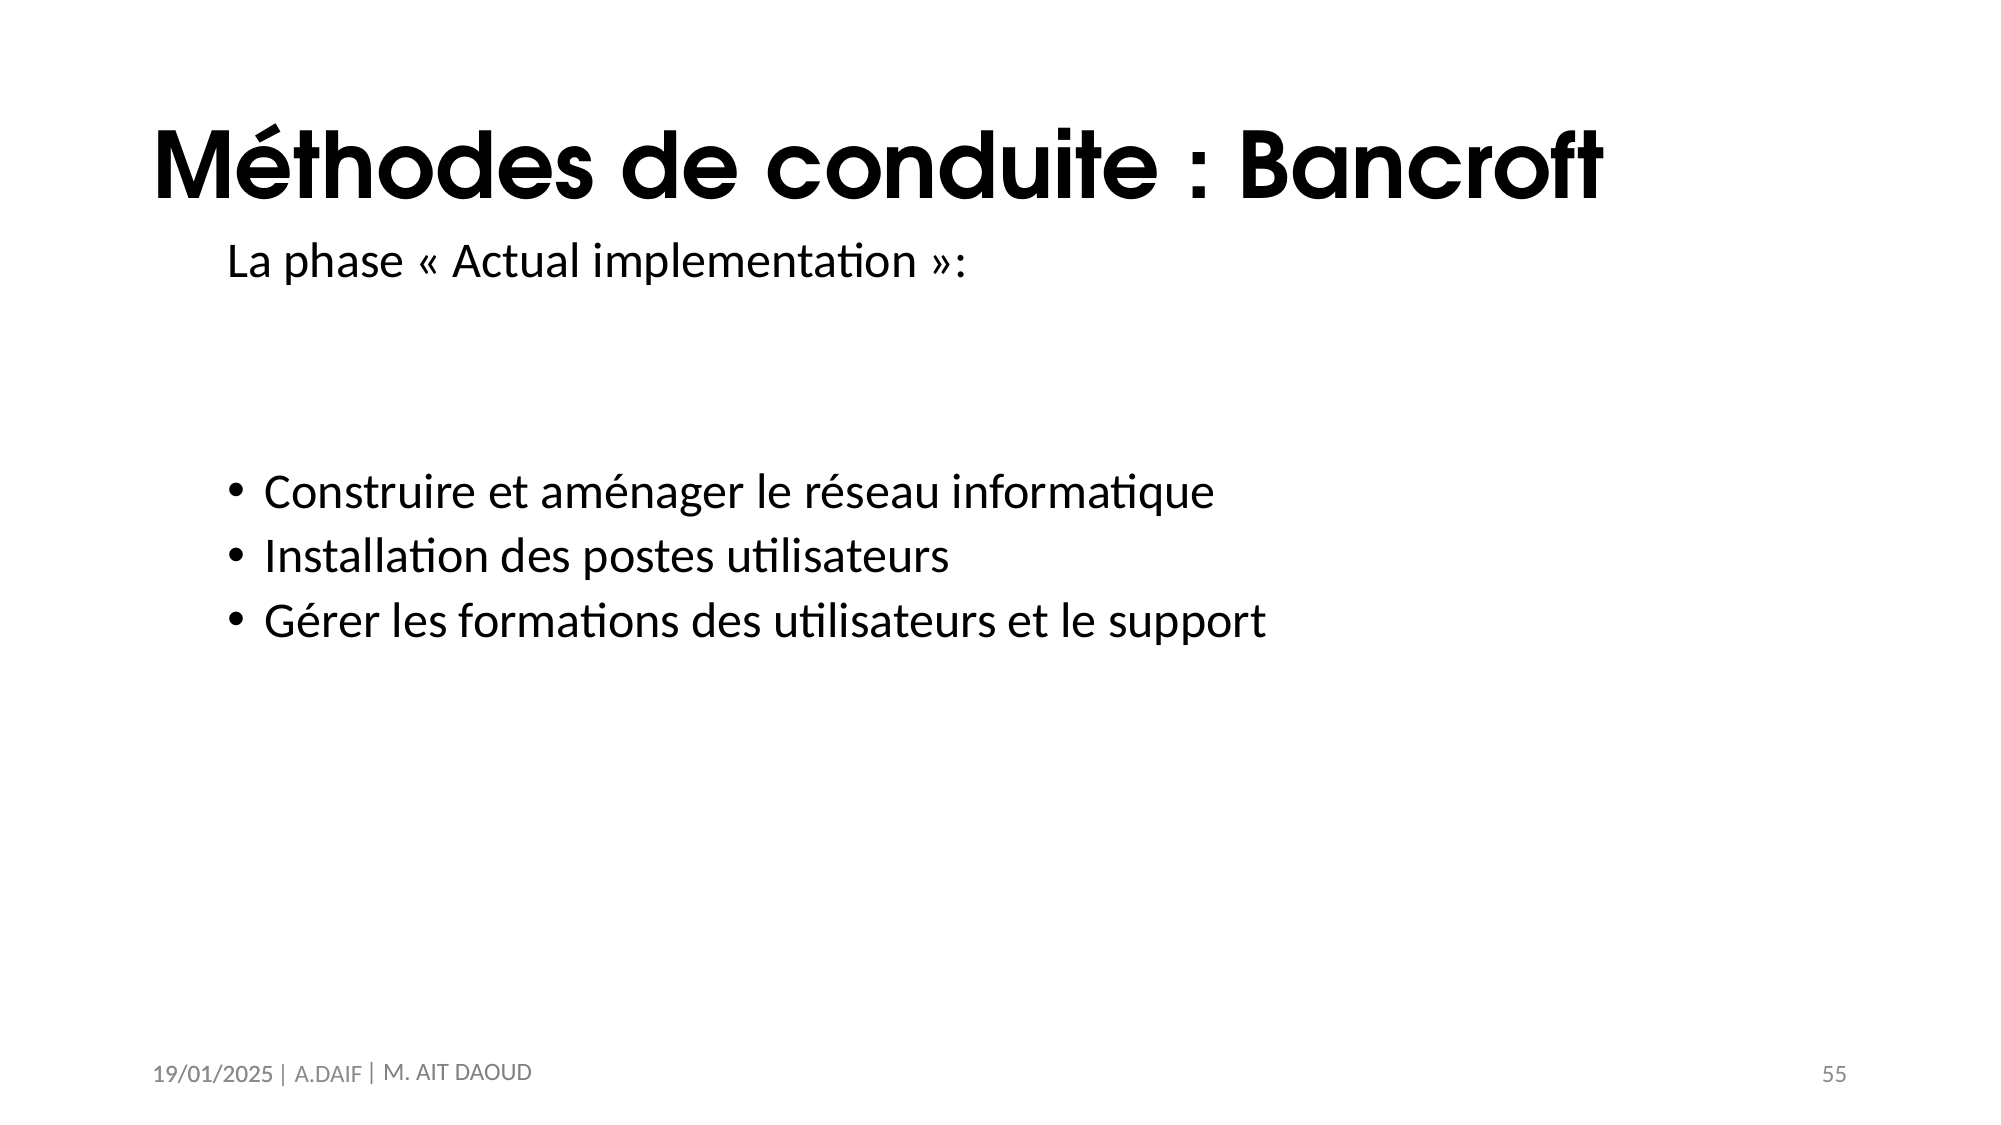

# Méthodes de conduite : Bancroft
La phase « Actual implementation »:

Construire et aménager le réseau informatique
Installation des postes utilisateurs
Gérer les formations des utilisateurs et le support
19/01/2025
55